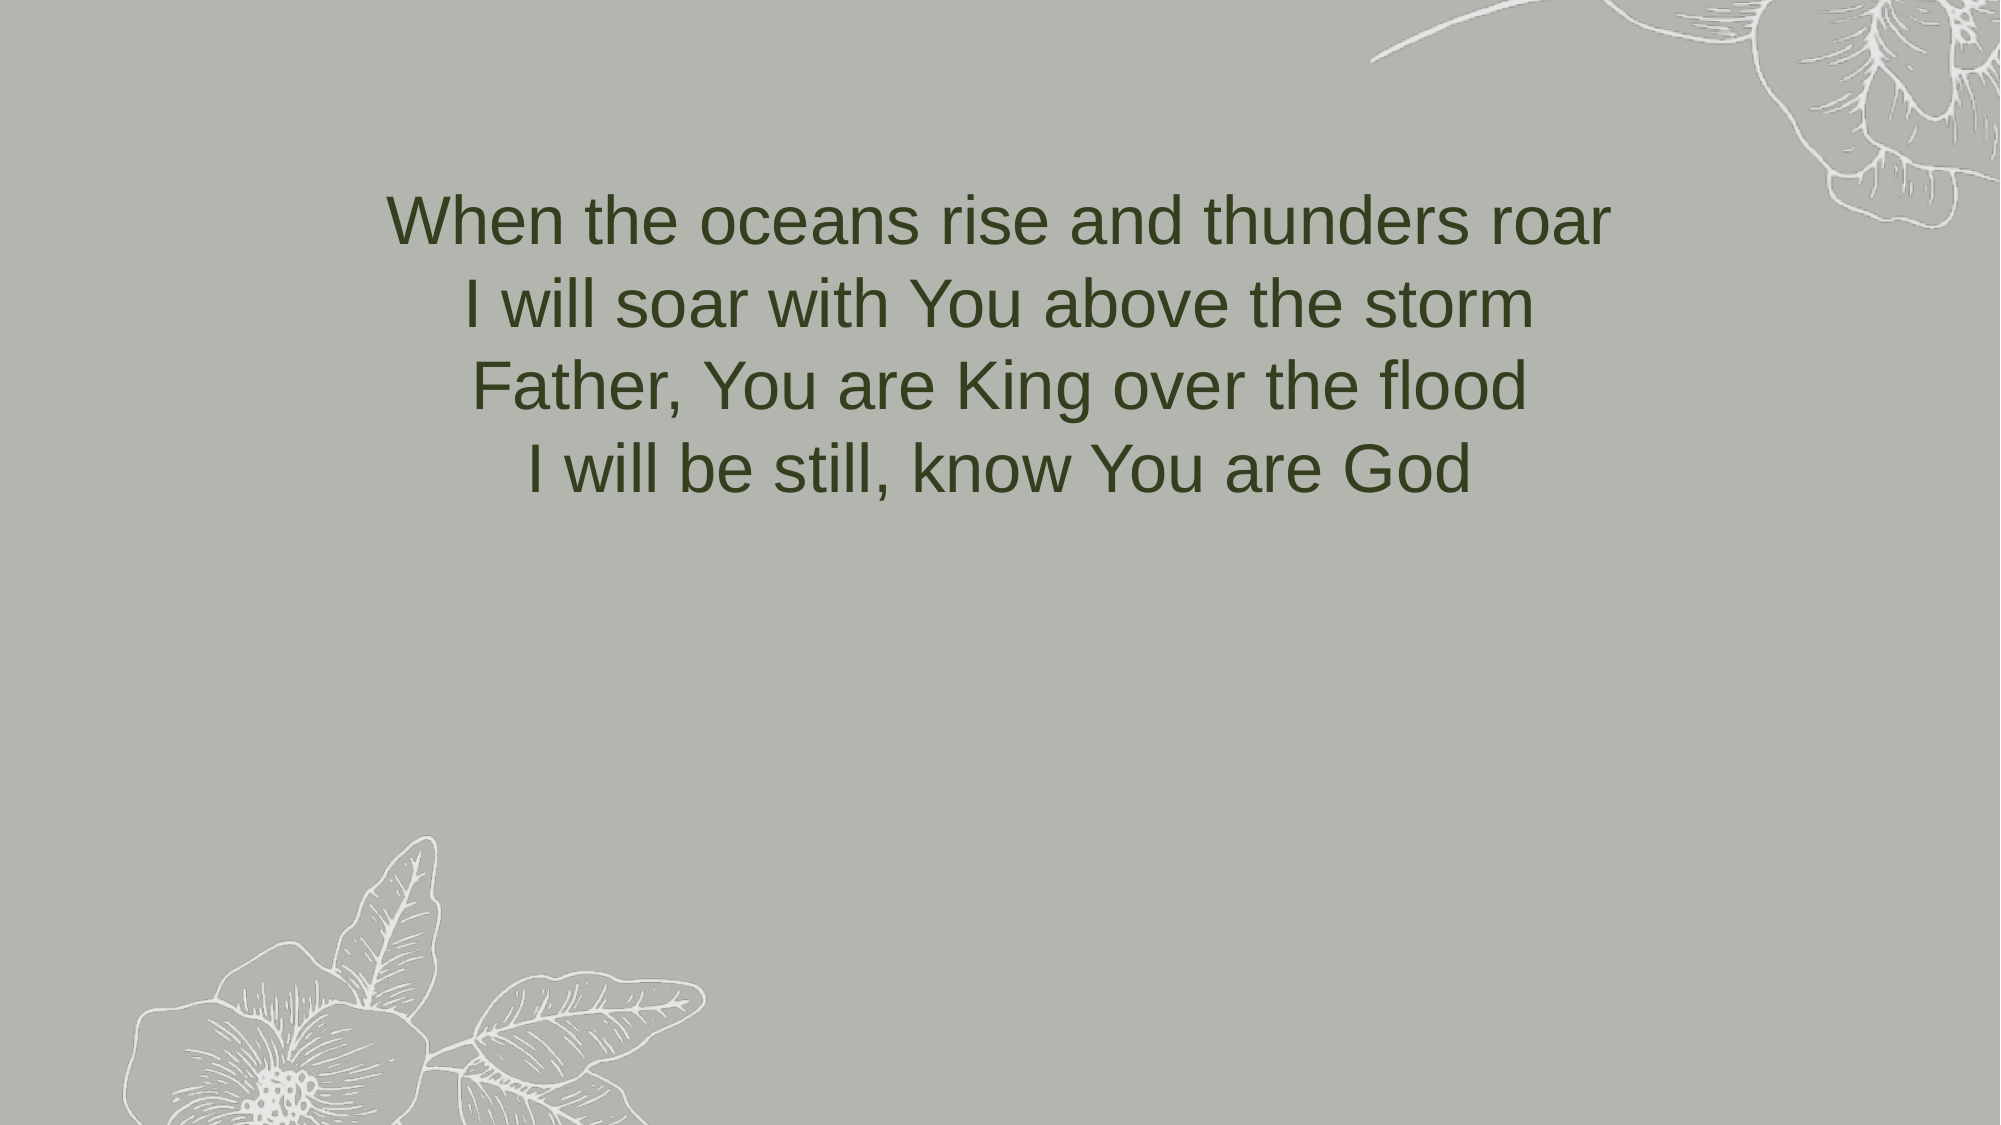

When the oceans rise and thunders roar
I will soar with You above the storm
Father, You are King over the flood
I will be still, know You are God